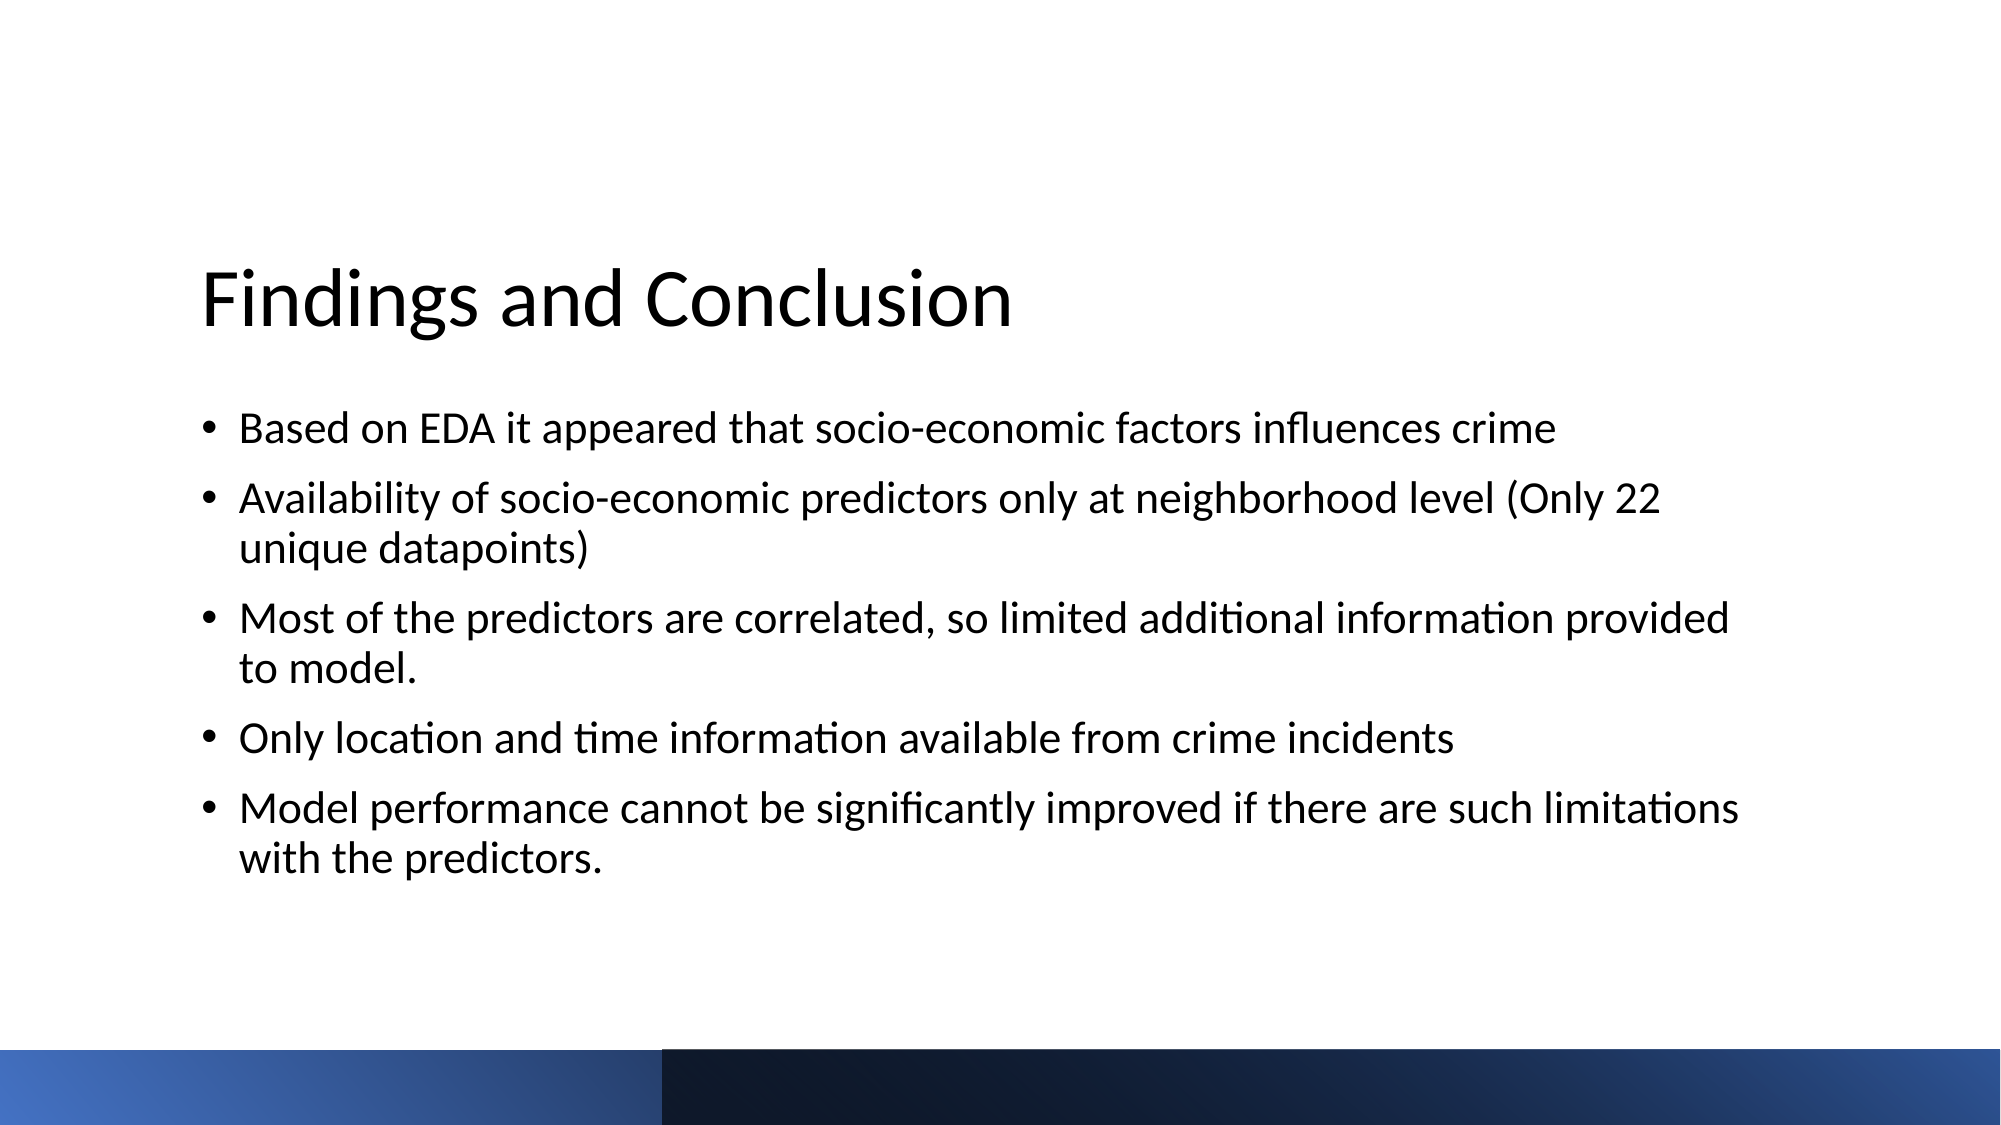

# Findings and Conclusion
Based on EDA it appeared that socio-economic factors influences crime
Availability of socio-economic predictors only at neighborhood level (Only 22 unique datapoints)
Most of the predictors are correlated, so limited additional information provided to model.
Only location and time information available from crime incidents
Model performance cannot be significantly improved if there are such limitations with the predictors.